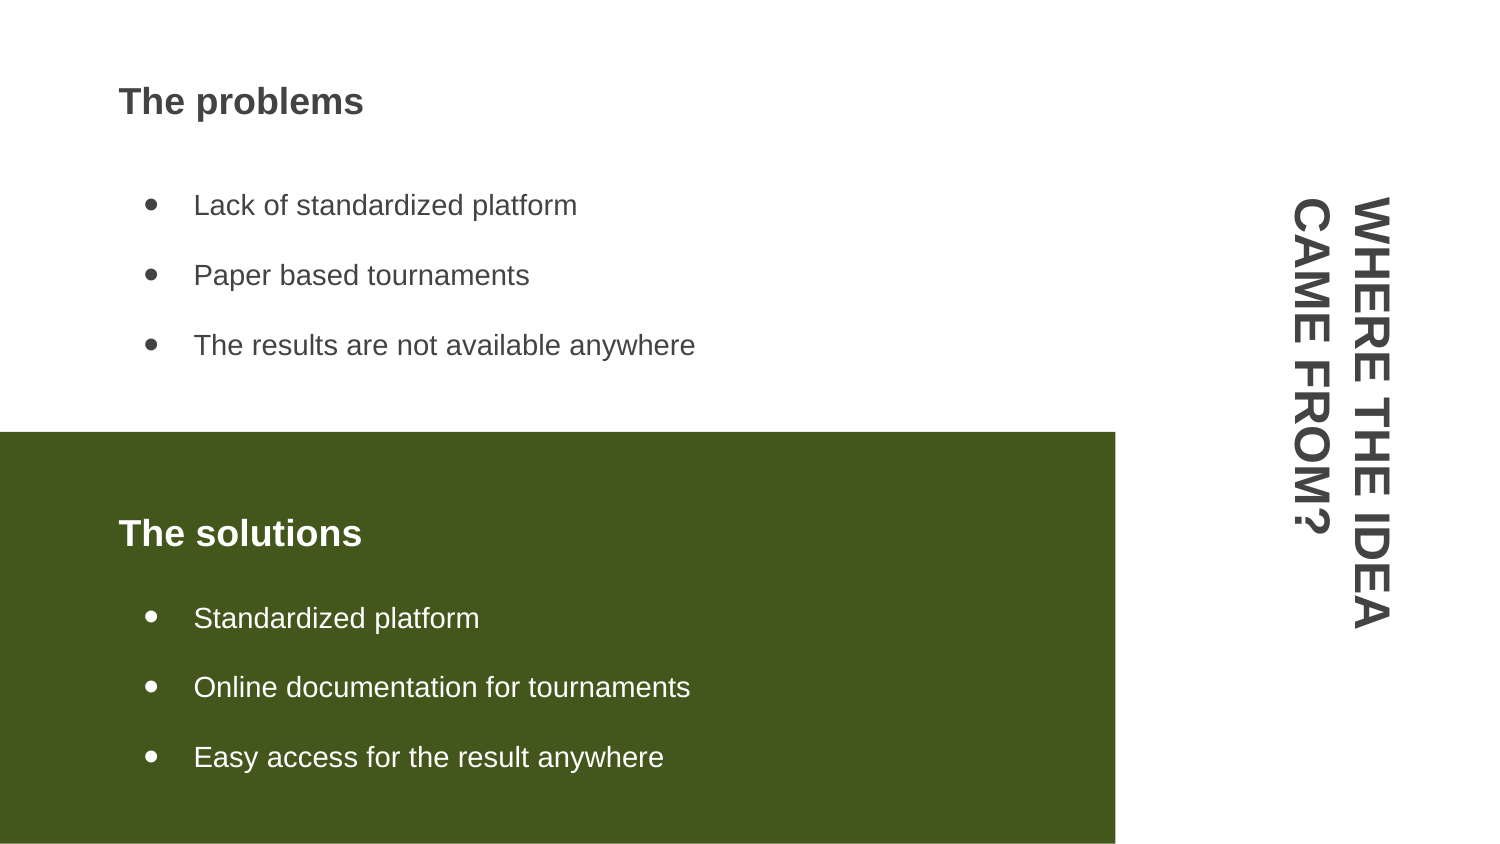

# The problems
Lack of standardized platform
Paper based tournaments
The results are not available anywhere

WHERE THE IDEA CAME FROM?

The solutions
Standardized platform
Online documentation for tournaments
Easy access for the result anywhere